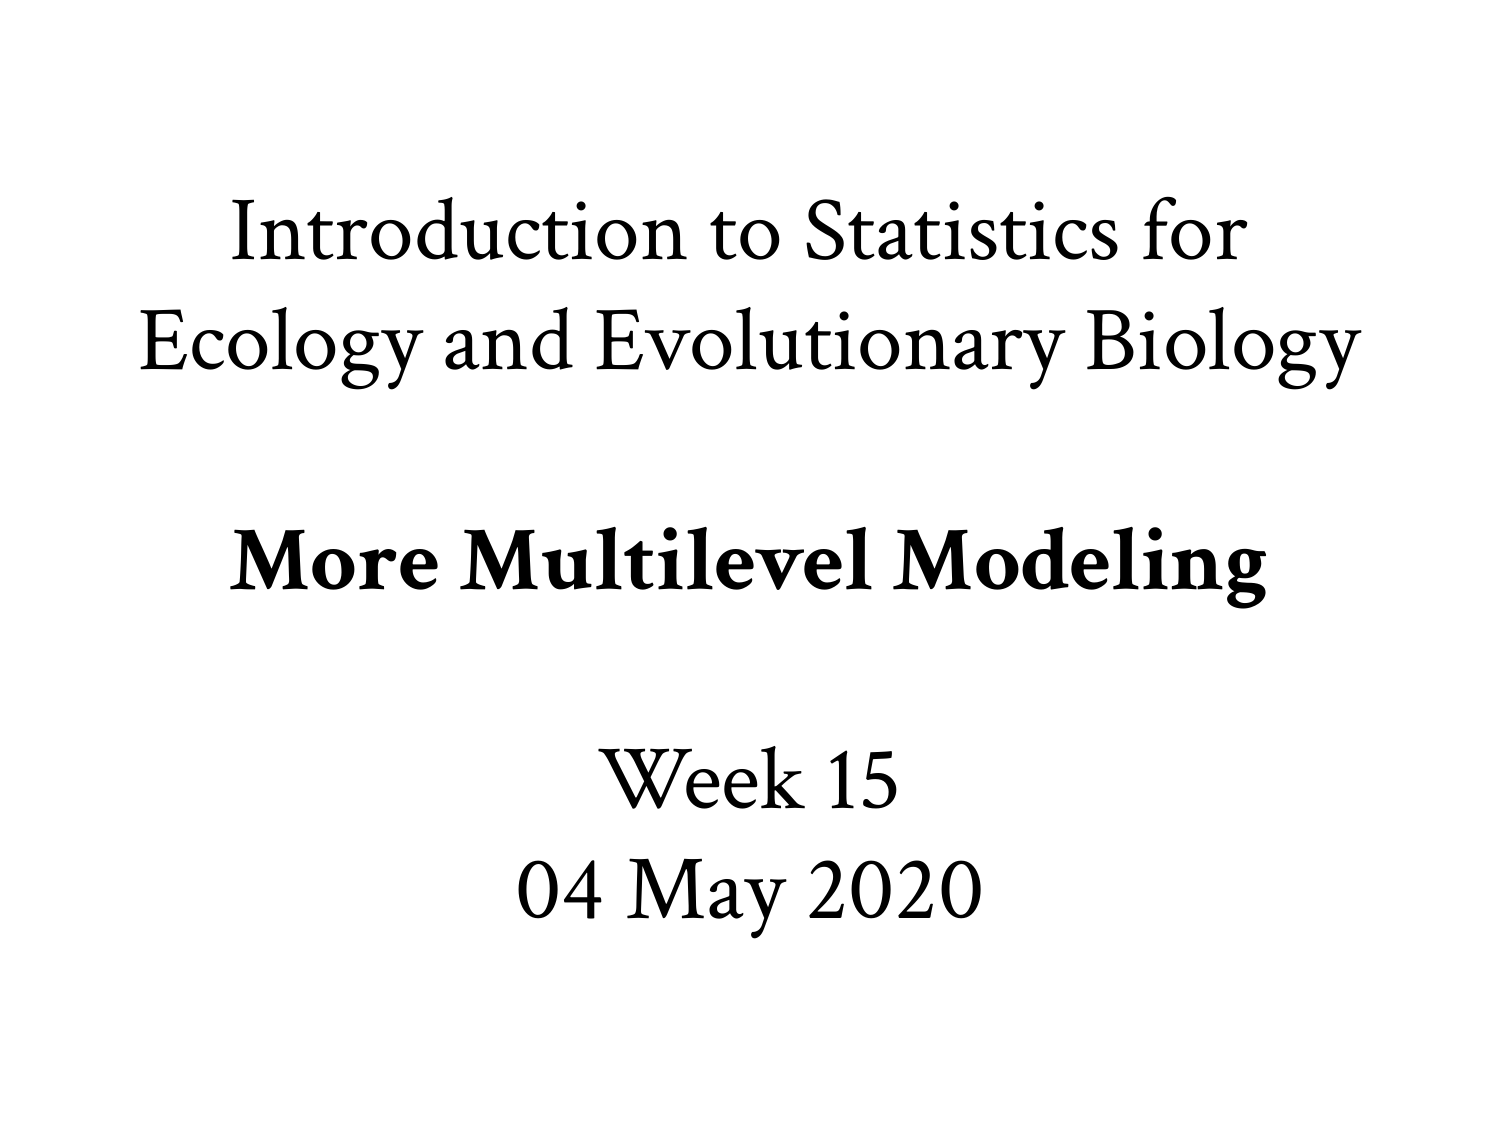

# Introduction to Statistics for Ecology and Evolutionary Biology More Multilevel Modeling Week 15 04 May 2020